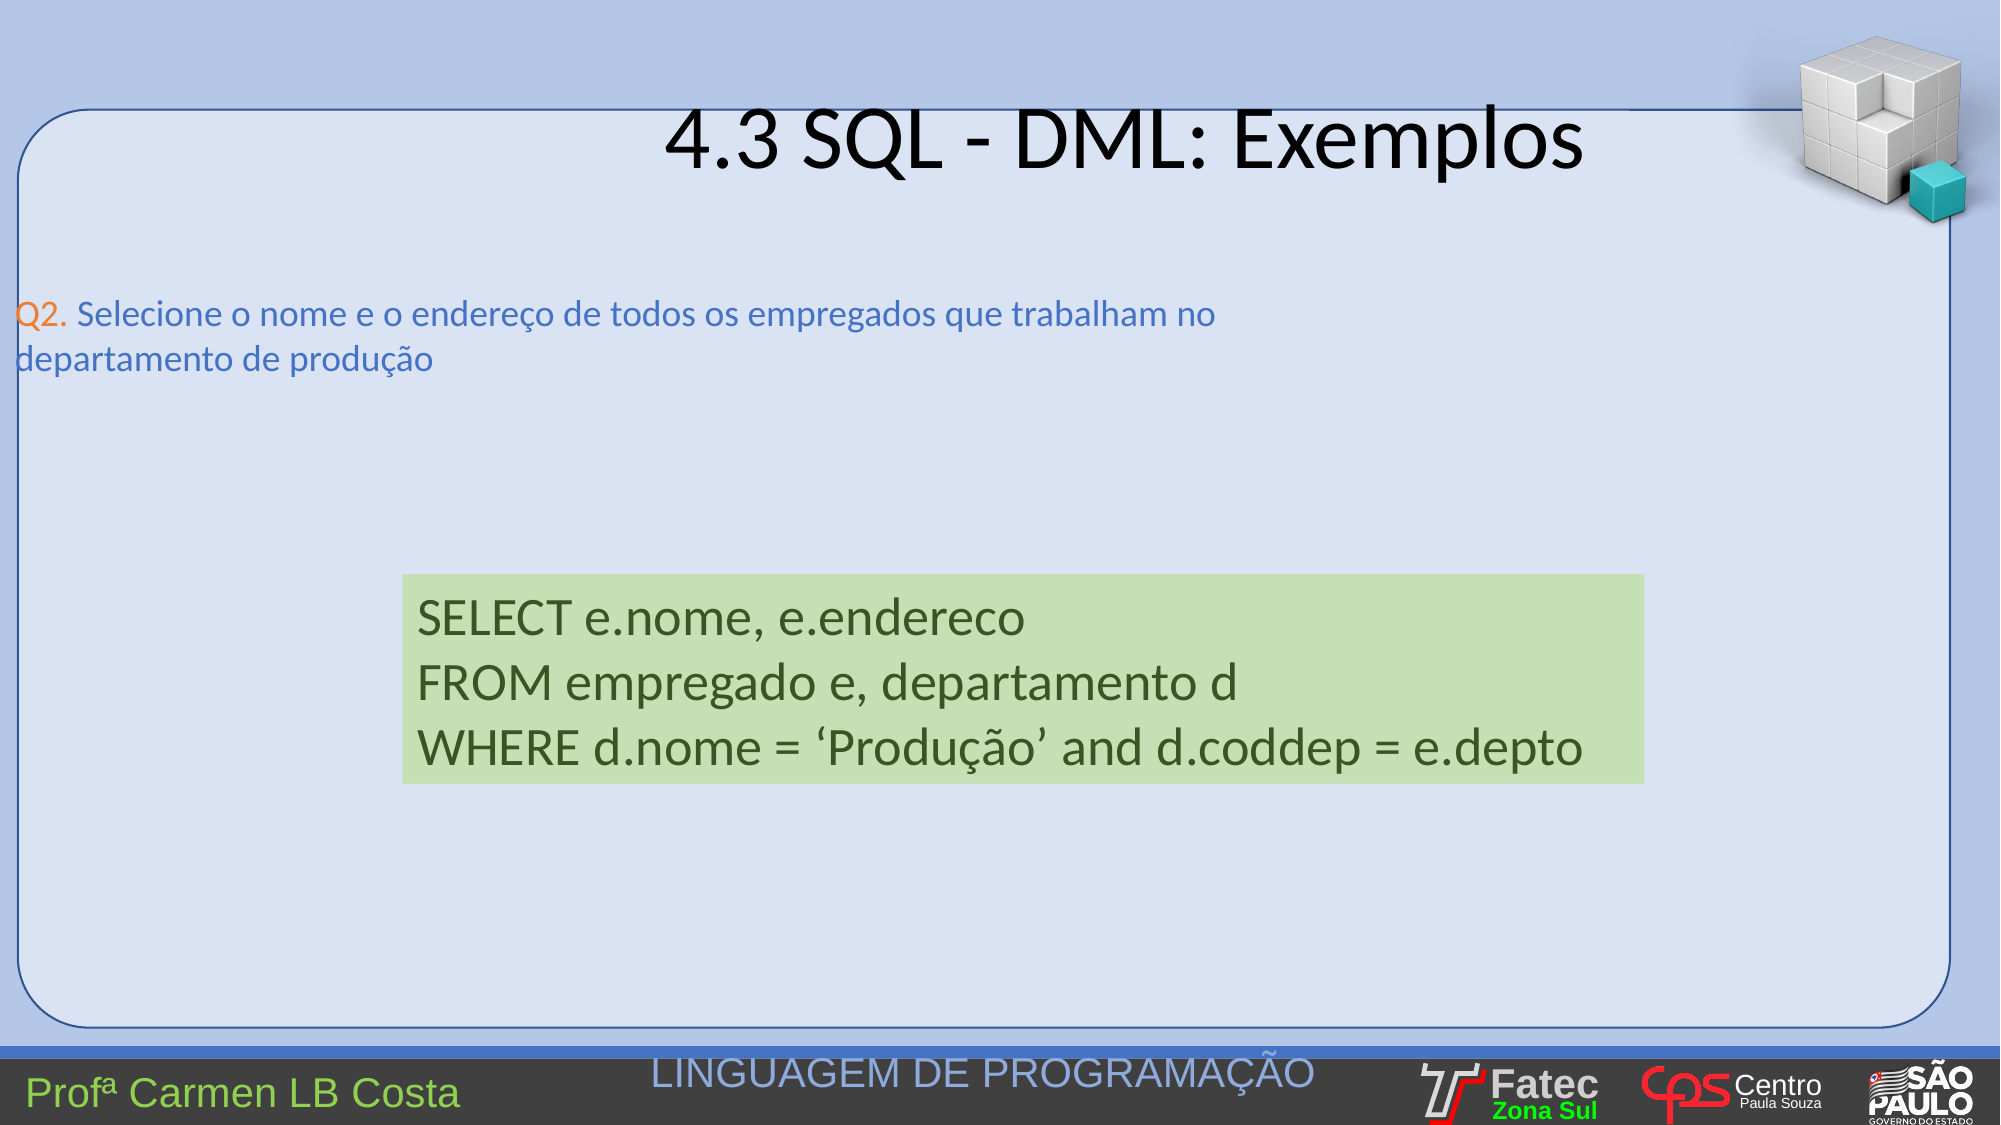

4.3 SQL - DML: Exemplos
Q2. Selecione o nome e o endereço de todos os empregados que trabalham no departamento de produção

SELECT e.nome, e.endereco
FROM empregado e, departamento d
WHERE d.nome = ‘Produção’ and d.coddep = e.depto